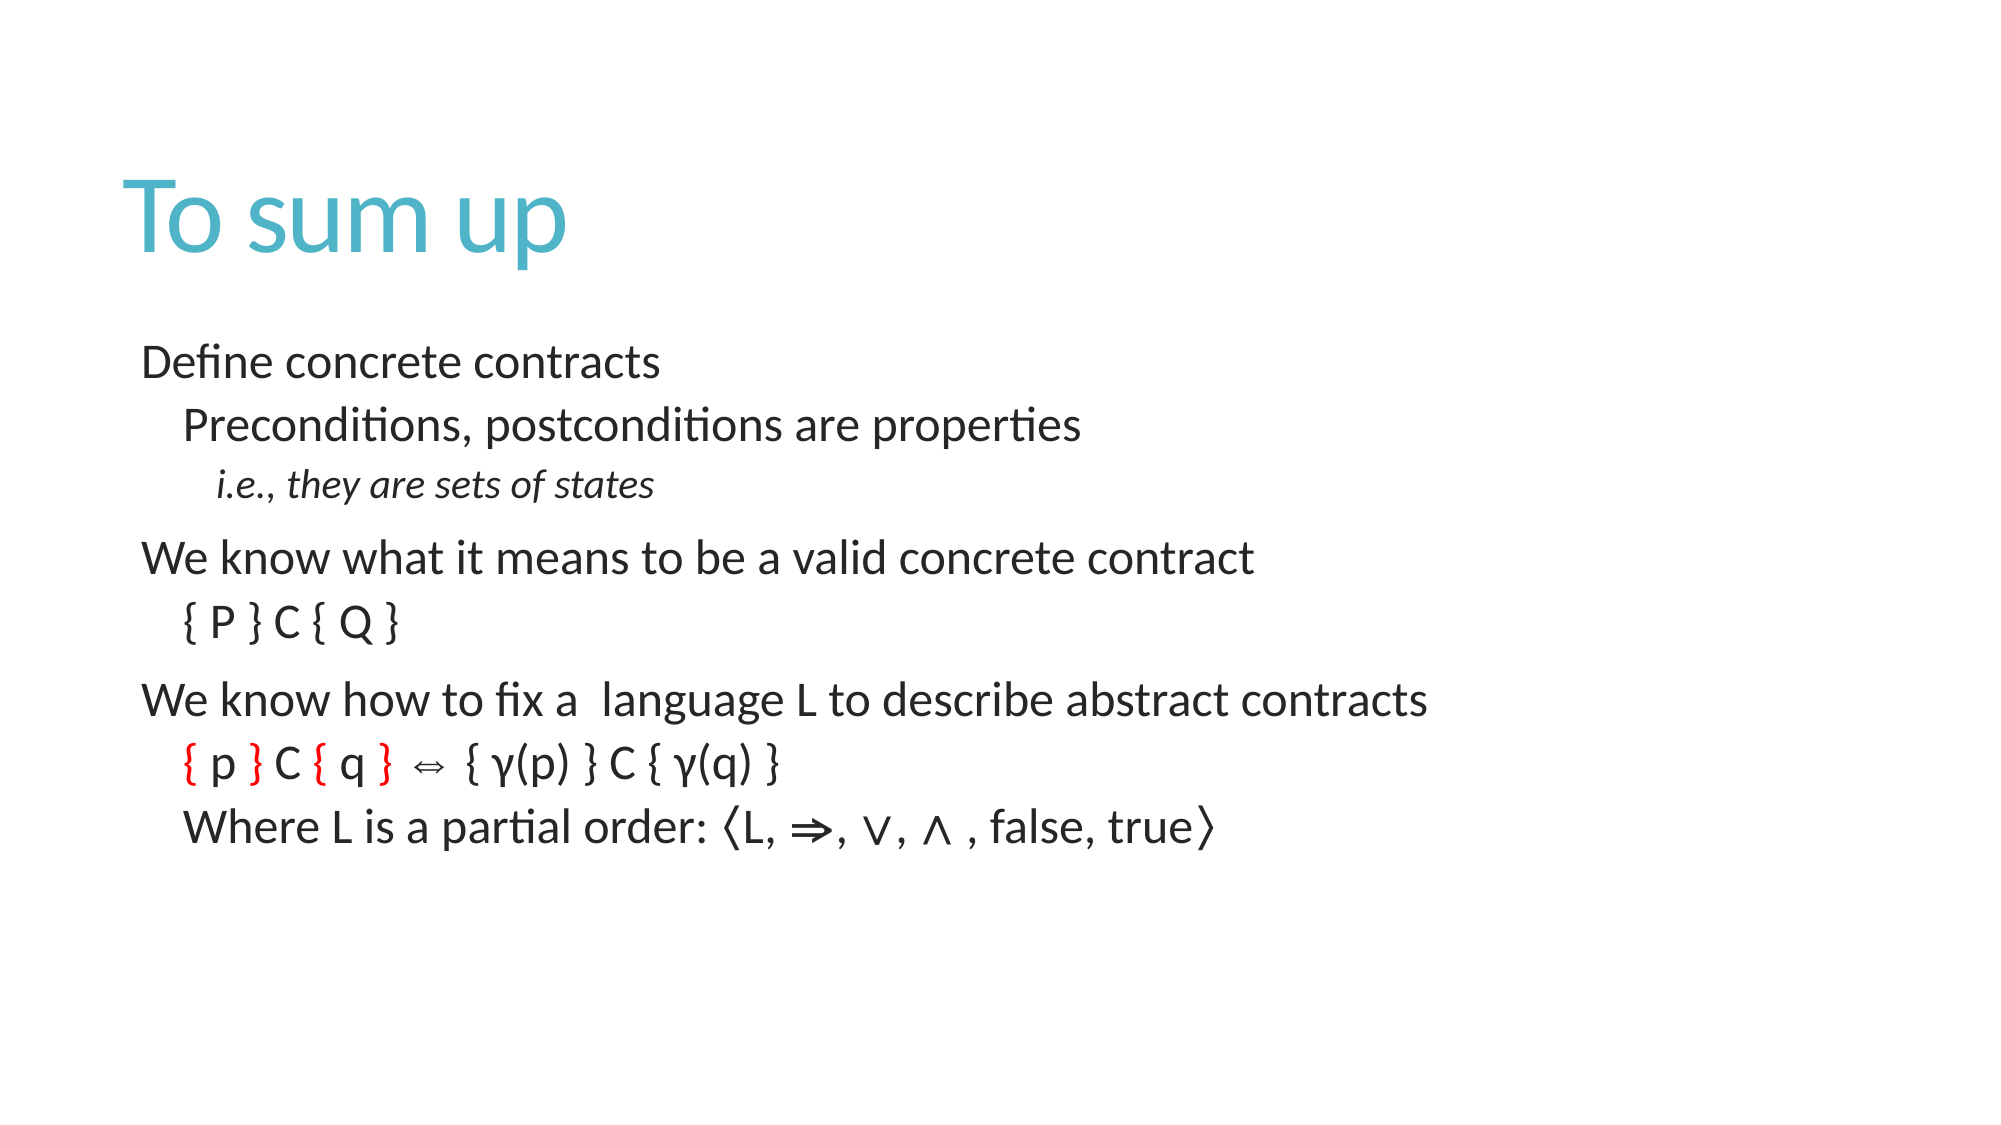

# To sum up
Define concrete contracts
Preconditions, postconditions are properties
i.e., they are sets of states
We know what it means to be a valid concrete contract
{ P } C { Q }
We know how to fix a  language L to describe abstract contracts
{ p } C { q } ⇔ { γ(p) } C { γ(q) }
Where L is a partial order: 〈L, ⇒, ∨, ∧ , false, true〉